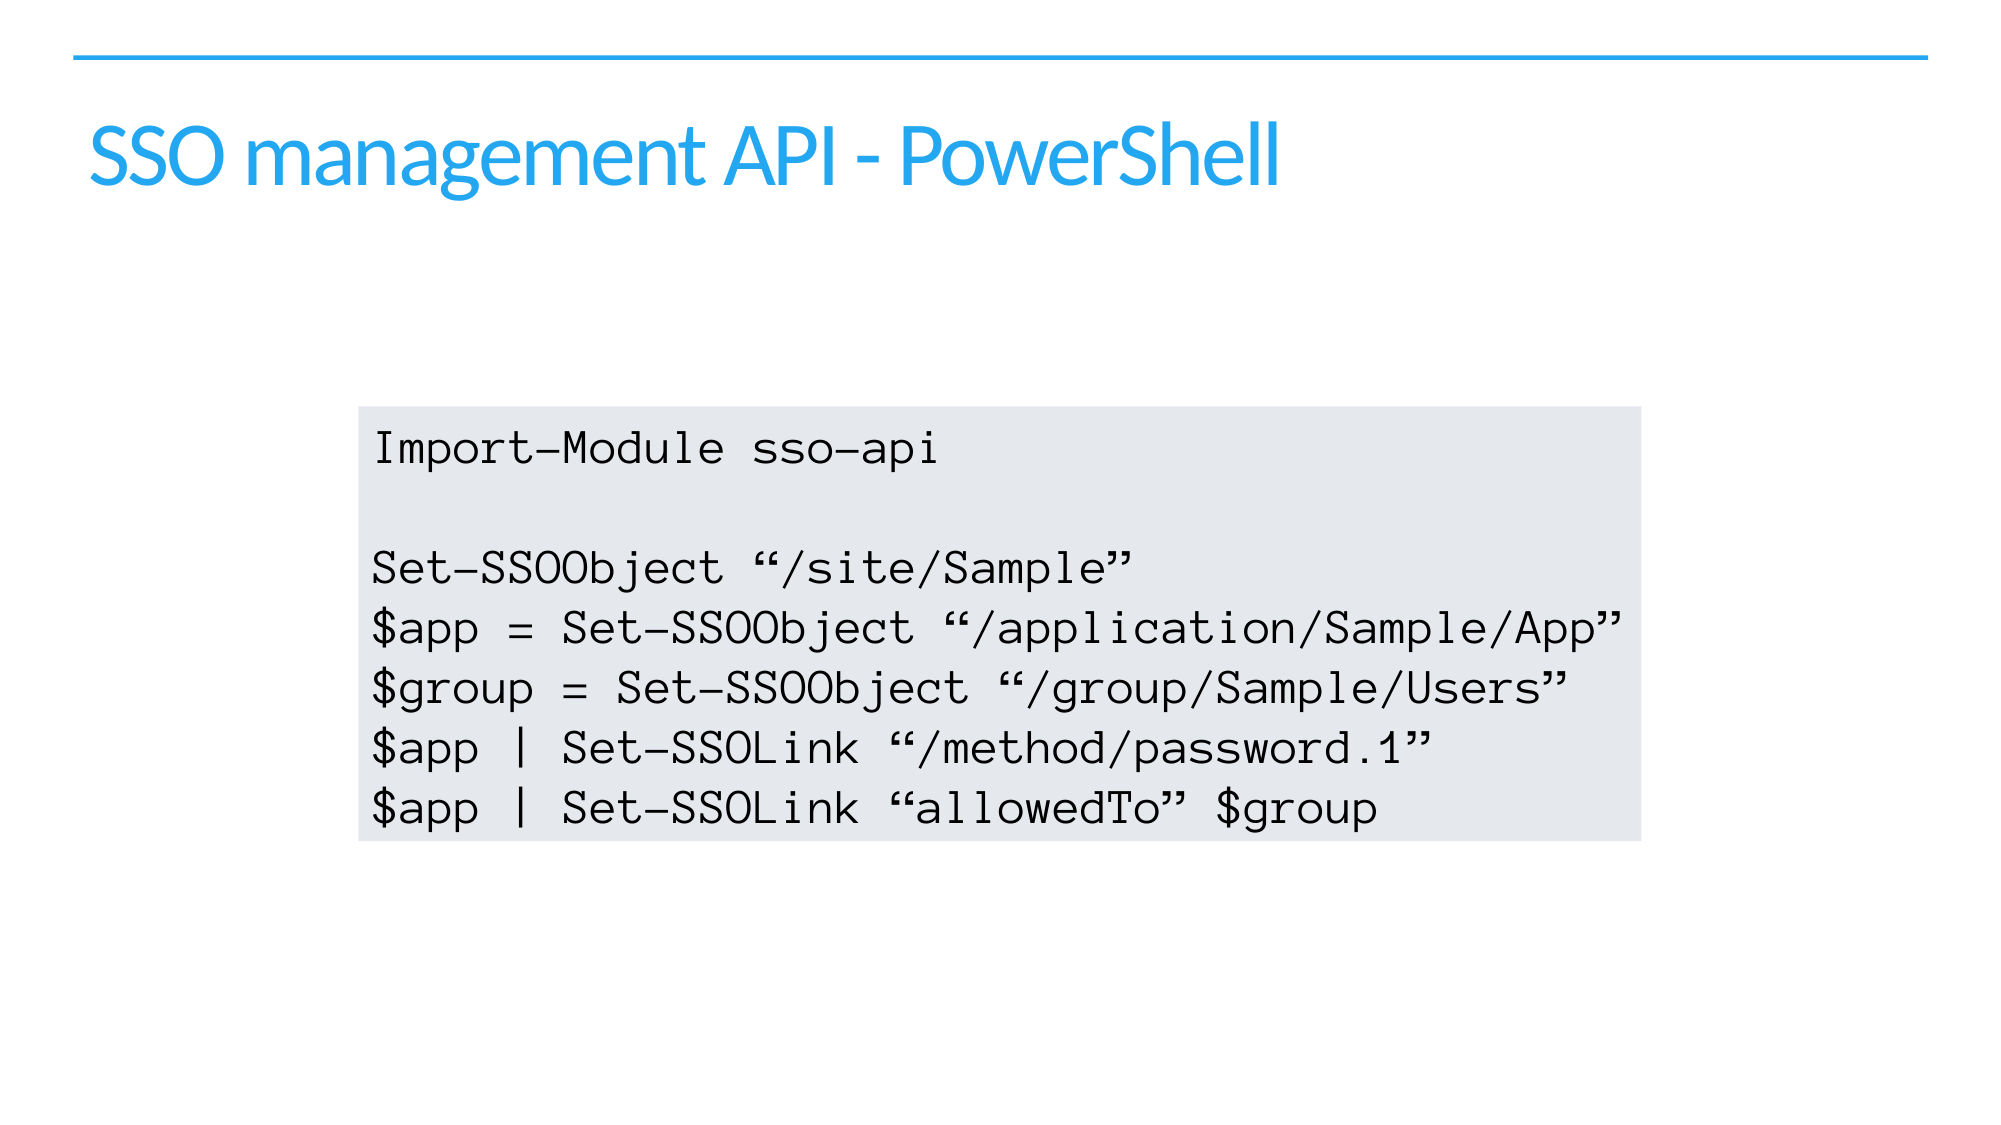

# SSO management API - PowerShell

Import-Module sso-api

Set-SSOObject “/site/Sample”
$app = Set-SSOObject “/application/Sample/App”
$group = Set-SSOObject “/group/Sample/Users”
$app | Set-SSOLink “/method/password.1”
$app | Set-SSOLink “allowedTo” $group